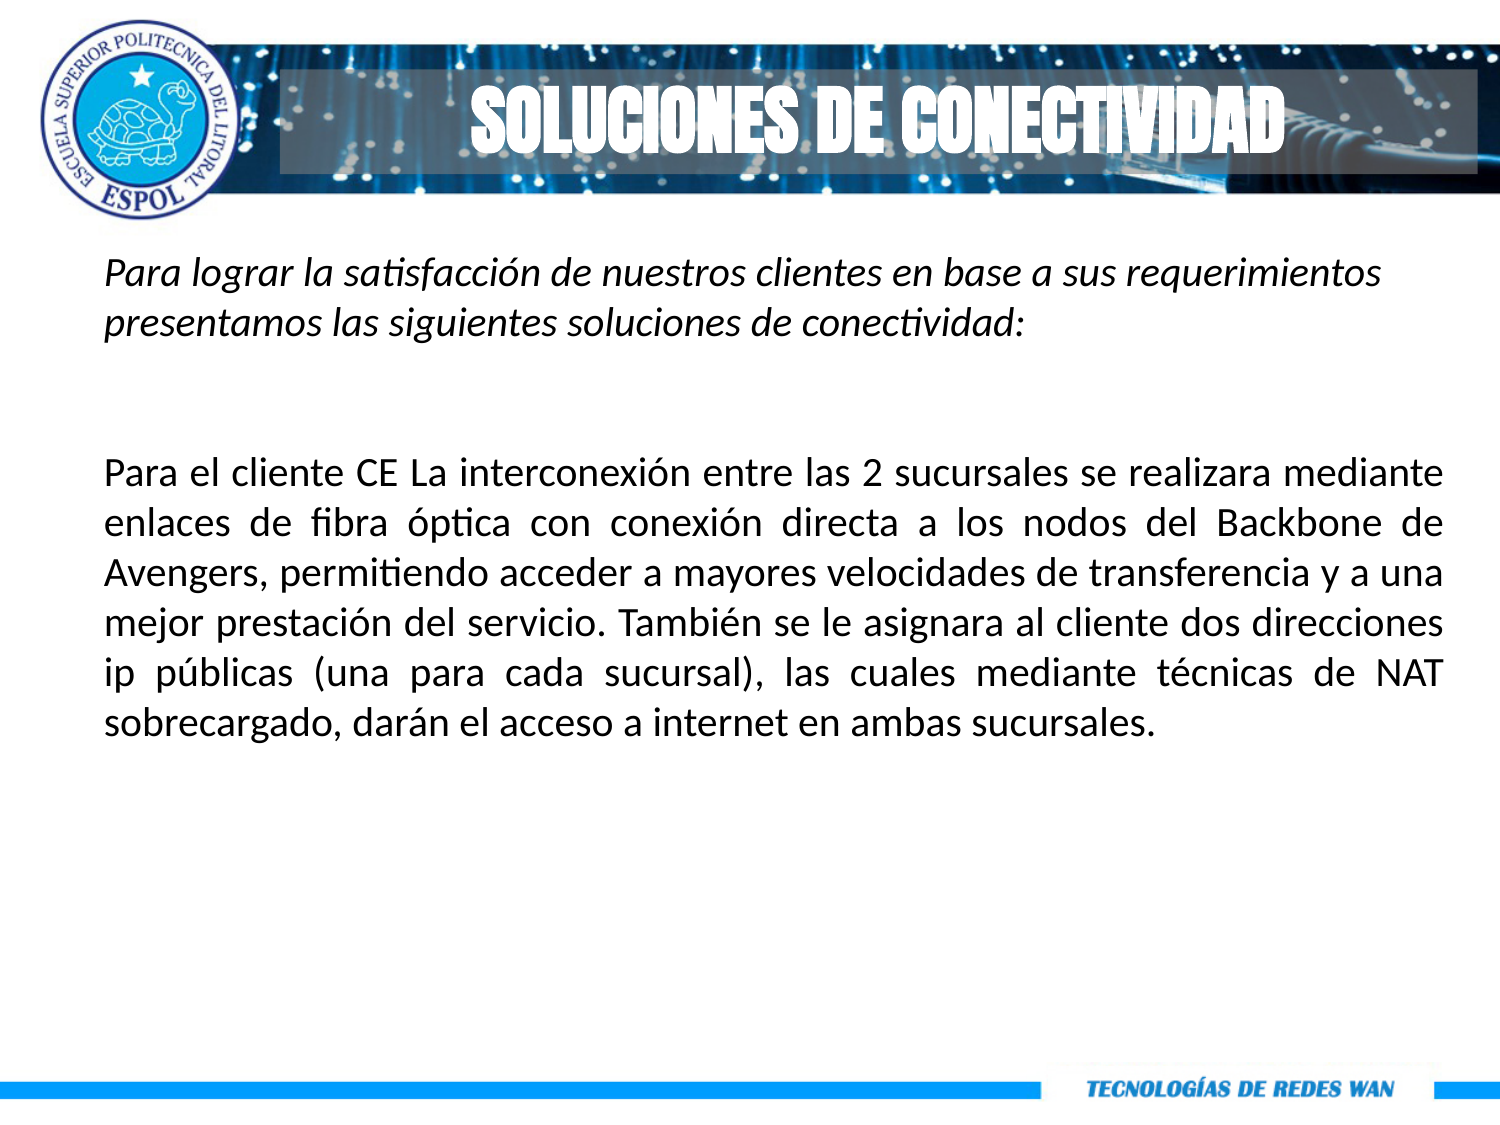

SOLUCIONES DE CONECTIVIDAD
Para lograr la satisfacción de nuestros clientes en base a sus requerimientos presentamos las siguientes soluciones de conectividad:

Para el cliente CE La interconexión entre las 2 sucursales se realizara mediante enlaces de fibra óptica con conexión directa a los nodos del Backbone de Avengers, permitiendo acceder a mayores velocidades de transferencia y a una mejor prestación del servicio. También se le asignara al cliente dos direcciones ip públicas (una para cada sucursal), las cuales mediante técnicas de NAT sobrecargado, darán el acceso a internet en ambas sucursales.